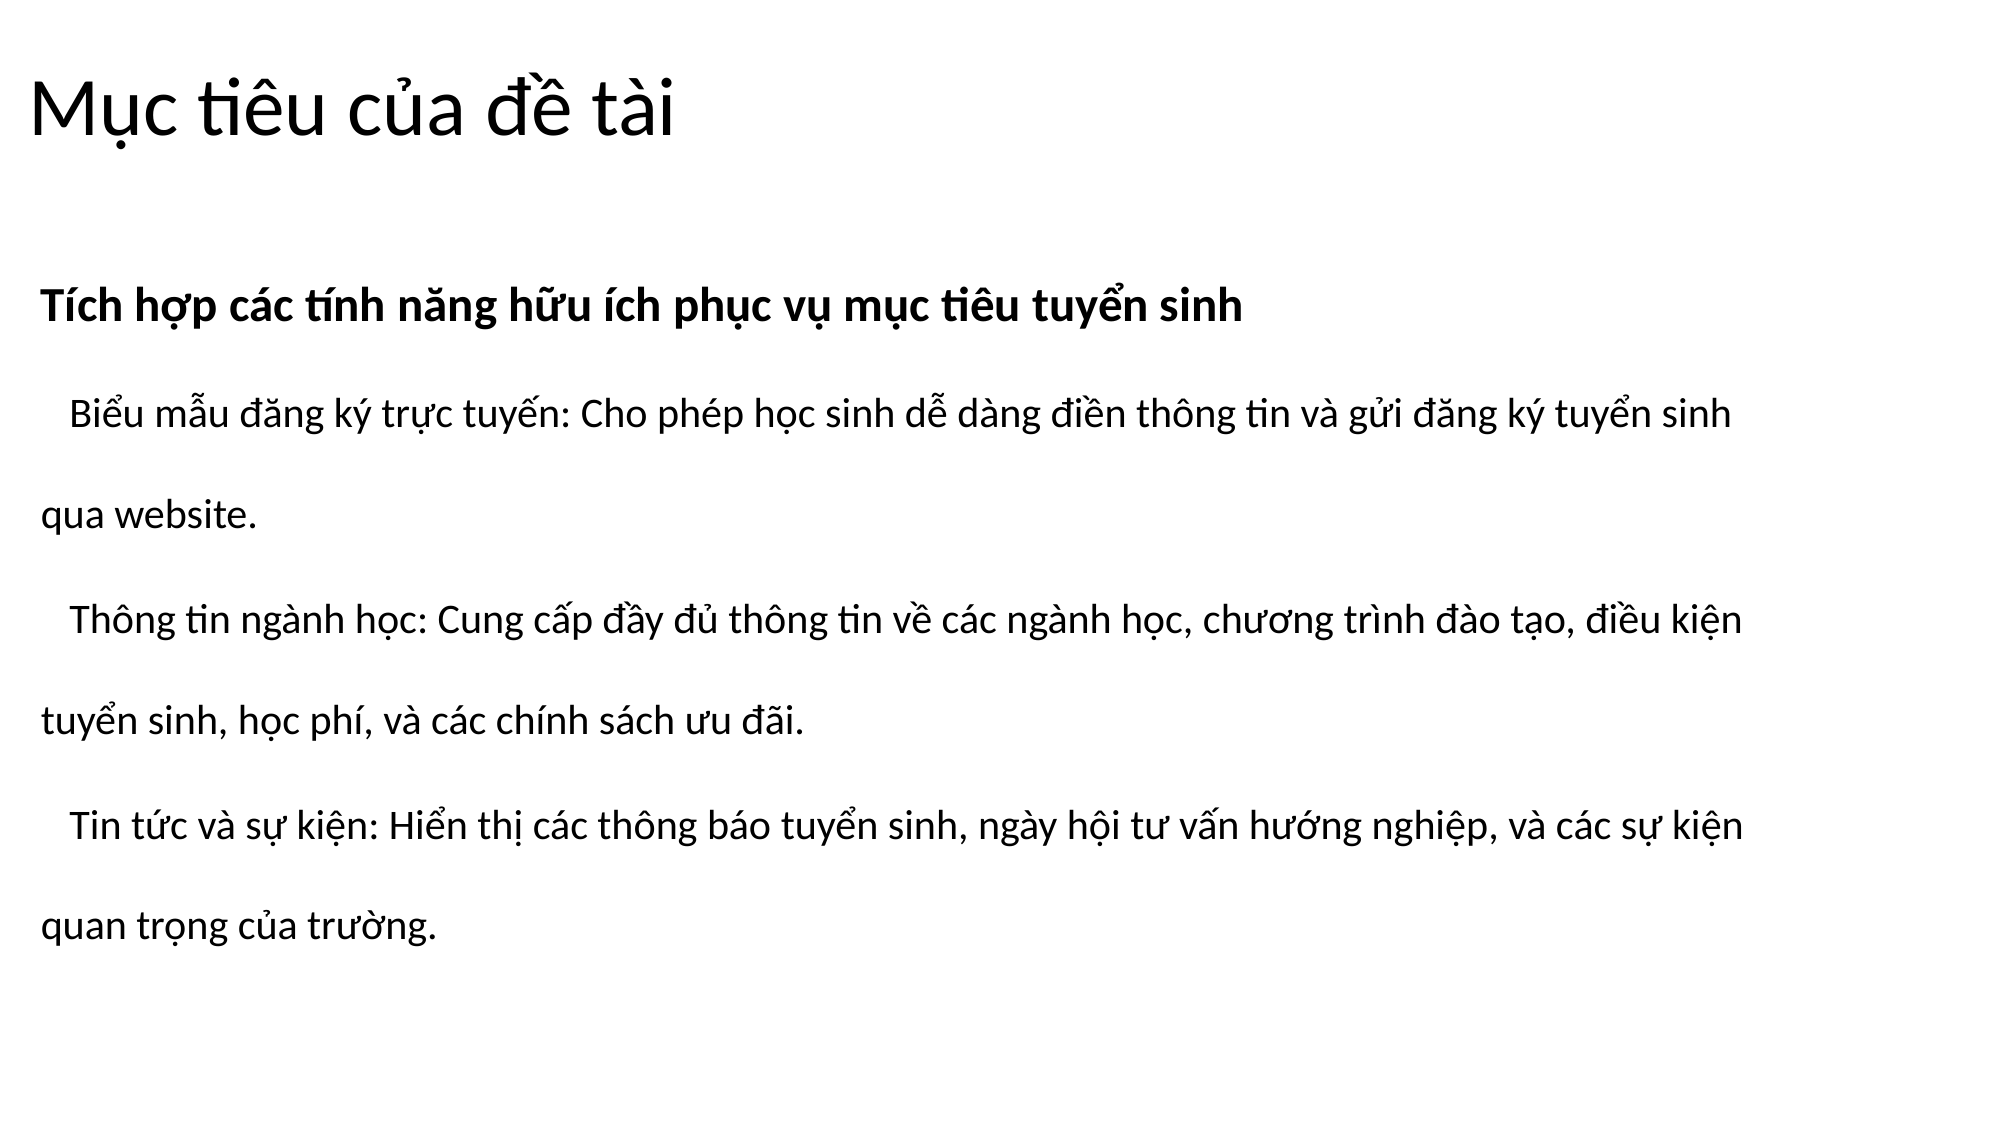

# Mục tiêu của đề tài
Tích hợp các tính năng hữu ích phục vụ mục tiêu tuyển sinh
   Biểu mẫu đăng ký trực tuyến: Cho phép học sinh dễ dàng điền thông tin và gửi đăng ký tuyển sinh qua website.
   Thông tin ngành học: Cung cấp đầy đủ thông tin về các ngành học, chương trình đào tạo, điều kiện tuyển sinh, học phí, và các chính sách ưu đãi.
   Tin tức và sự kiện: Hiển thị các thông báo tuyển sinh, ngày hội tư vấn hướng nghiệp, và các sự kiện quan trọng của trường.